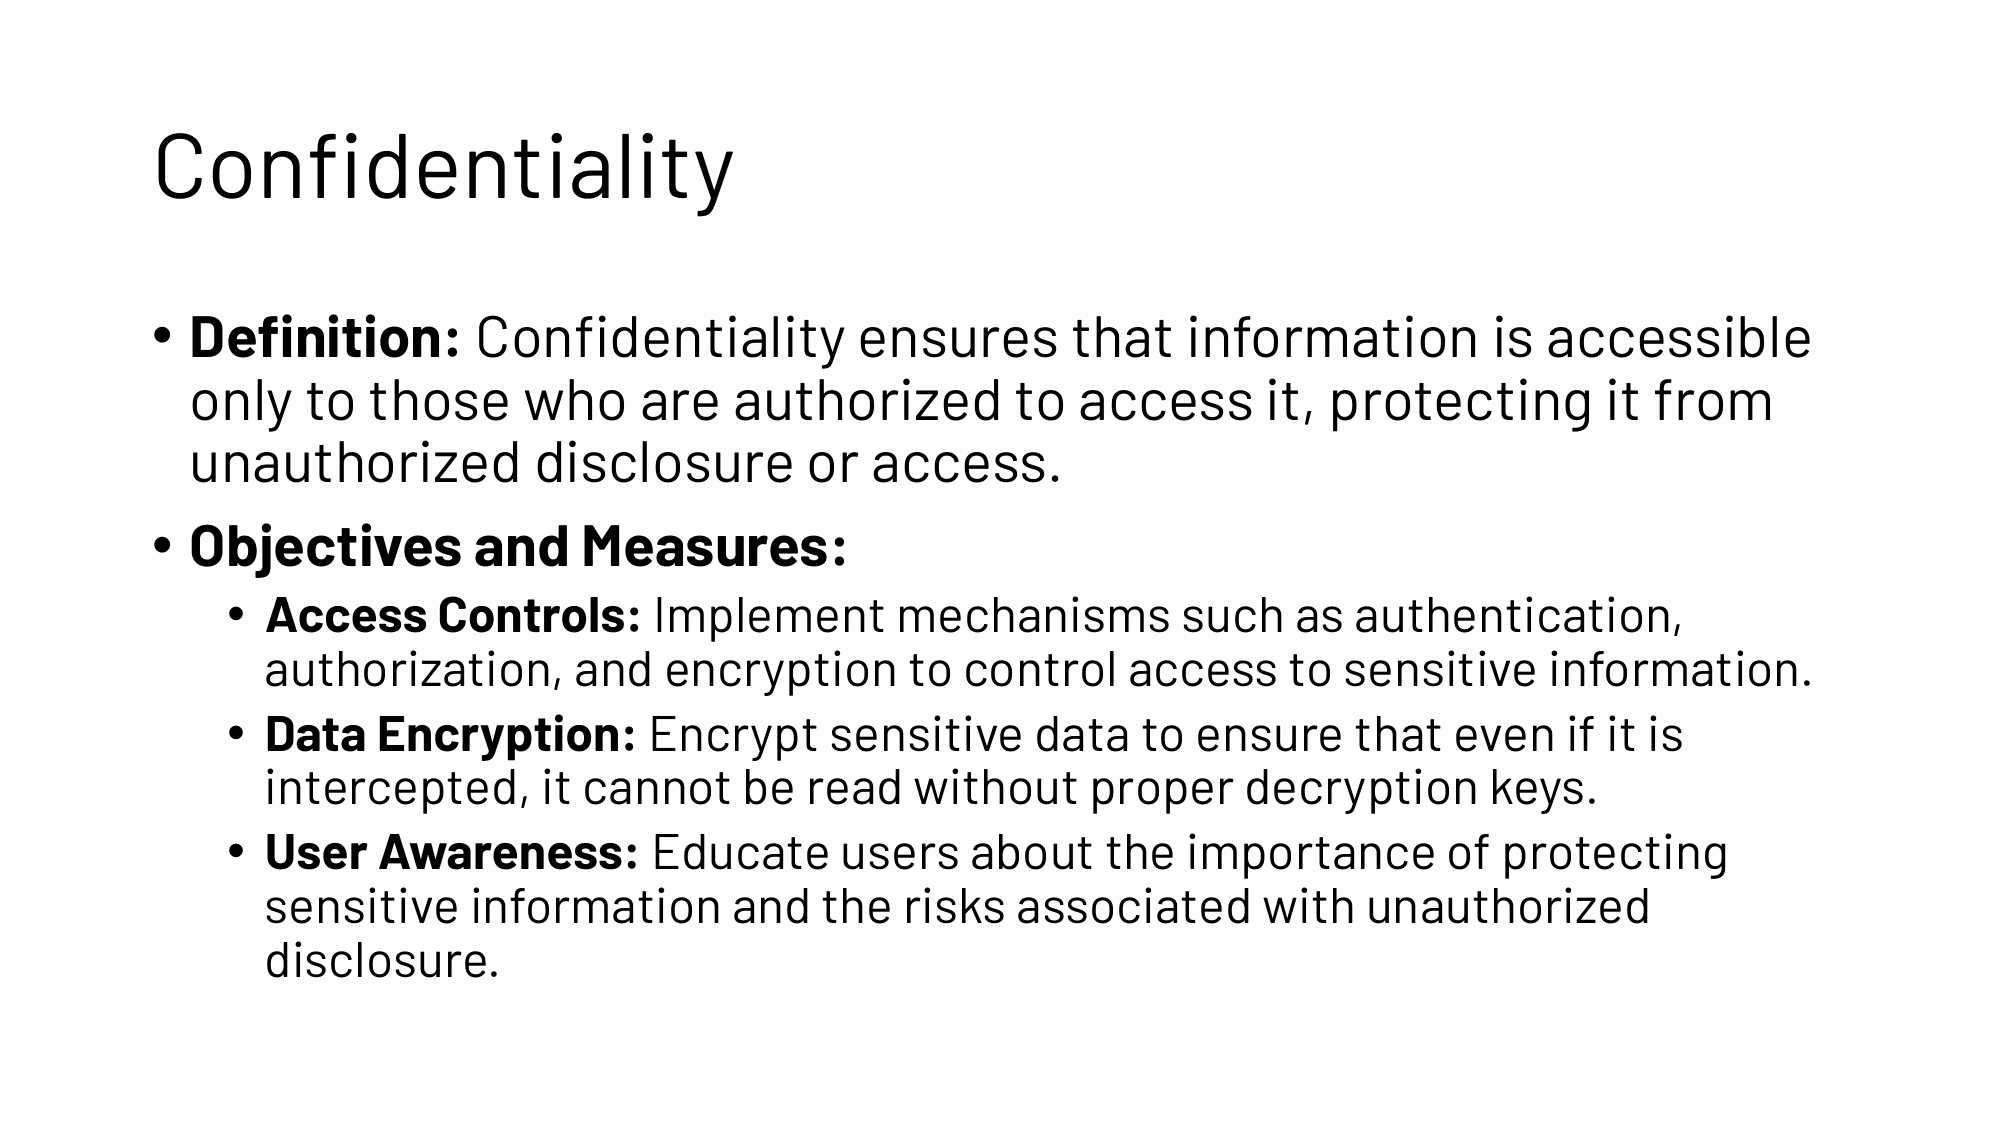

# Confidentiality
Definition: Confidentiality ensures that information is accessible only to those who are authorized to access it, protecting it from unauthorized disclosure or access.
Objectives and Measures:
Access Controls: Implement mechanisms such as authentication, authorization, and encryption to control access to sensitive information.
Data Encryption: Encrypt sensitive data to ensure that even if it is intercepted, it cannot be read without proper decryption keys.
User Awareness: Educate users about the importance of protecting sensitive information and the risks associated with unauthorized disclosure.